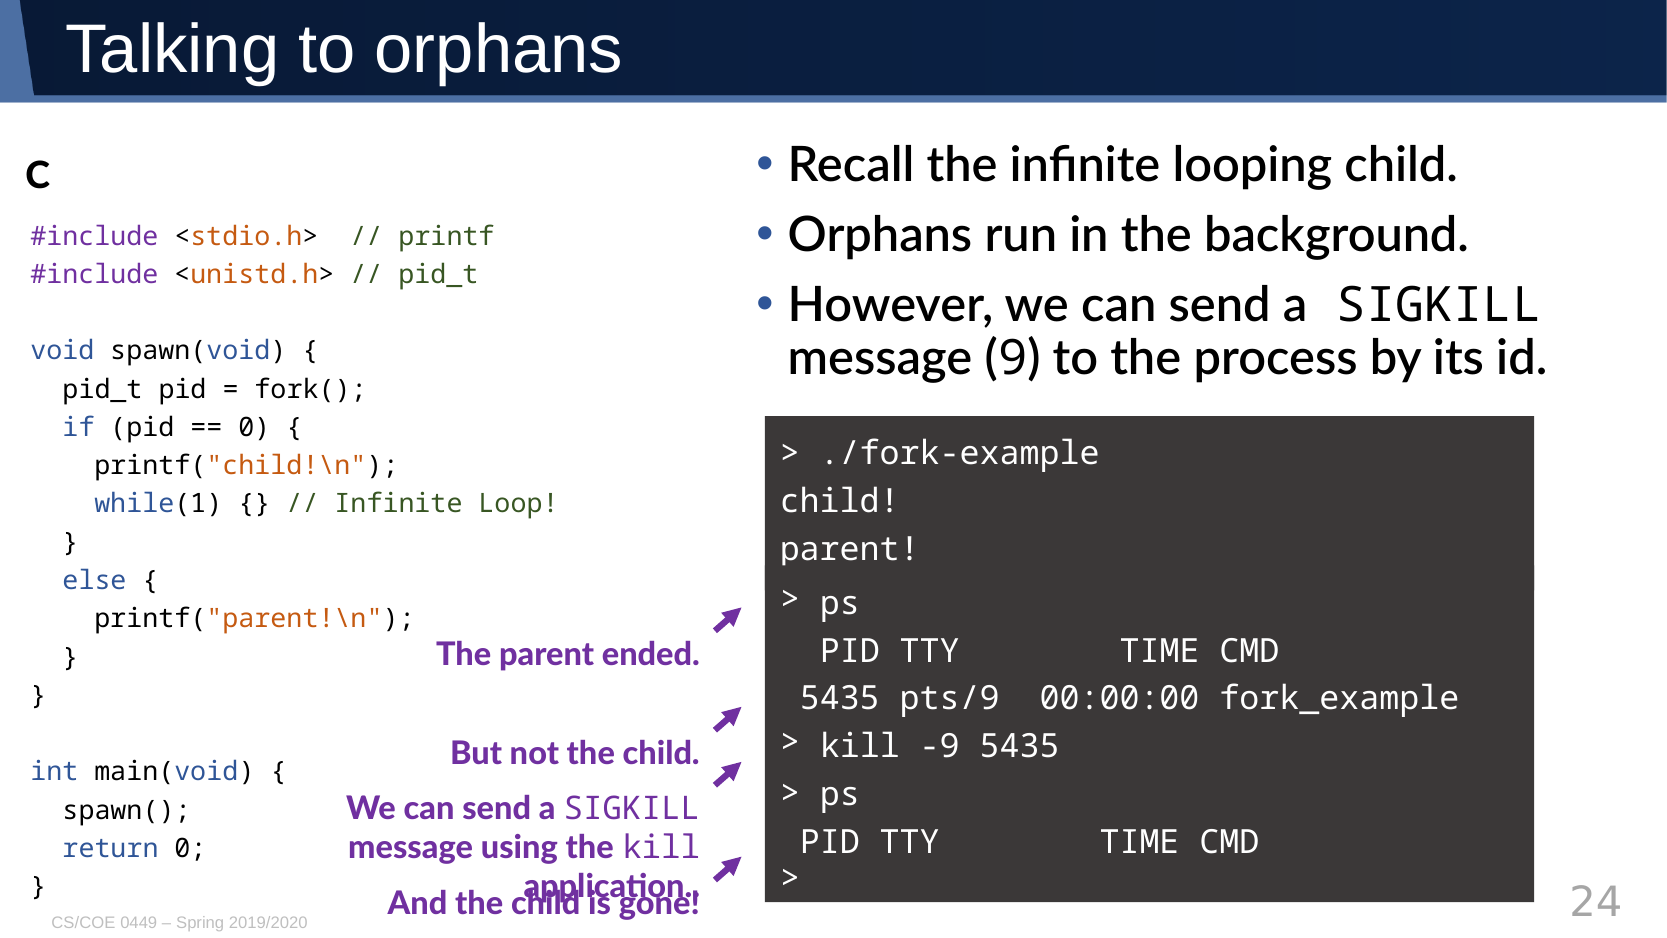

# Talking to orphans
Recall the infinite looping child.
Orphans run in the background.
However, we can send a SIGKILL message (9) to the process by its id.
C
#include <stdio.h>  // printf
#include <unistd.h> // pid_t

void spawn(void) {
  pid_t pid = fork();
  if (pid == 0) {
    printf("child!\n");
    while(1) {} // Infinite Loop!
  }
  else {
    printf("parent!\n");
  }
}

int main(void) {
  spawn();
  return 0;
}
> ./fork-example
child!
parent!
  ps
  PID TTY        TIME CMD
 5435 pts/9  00:00:00 fork_example
  kill -9 5435
  ps
 PID TTY        TIME CMD
>
The parent ended.
>
But not the child.
>
We can send a SIGKILL message using the kill application..
>
And the child is gone!
CS/COE 0449 – Spring 2019/2020